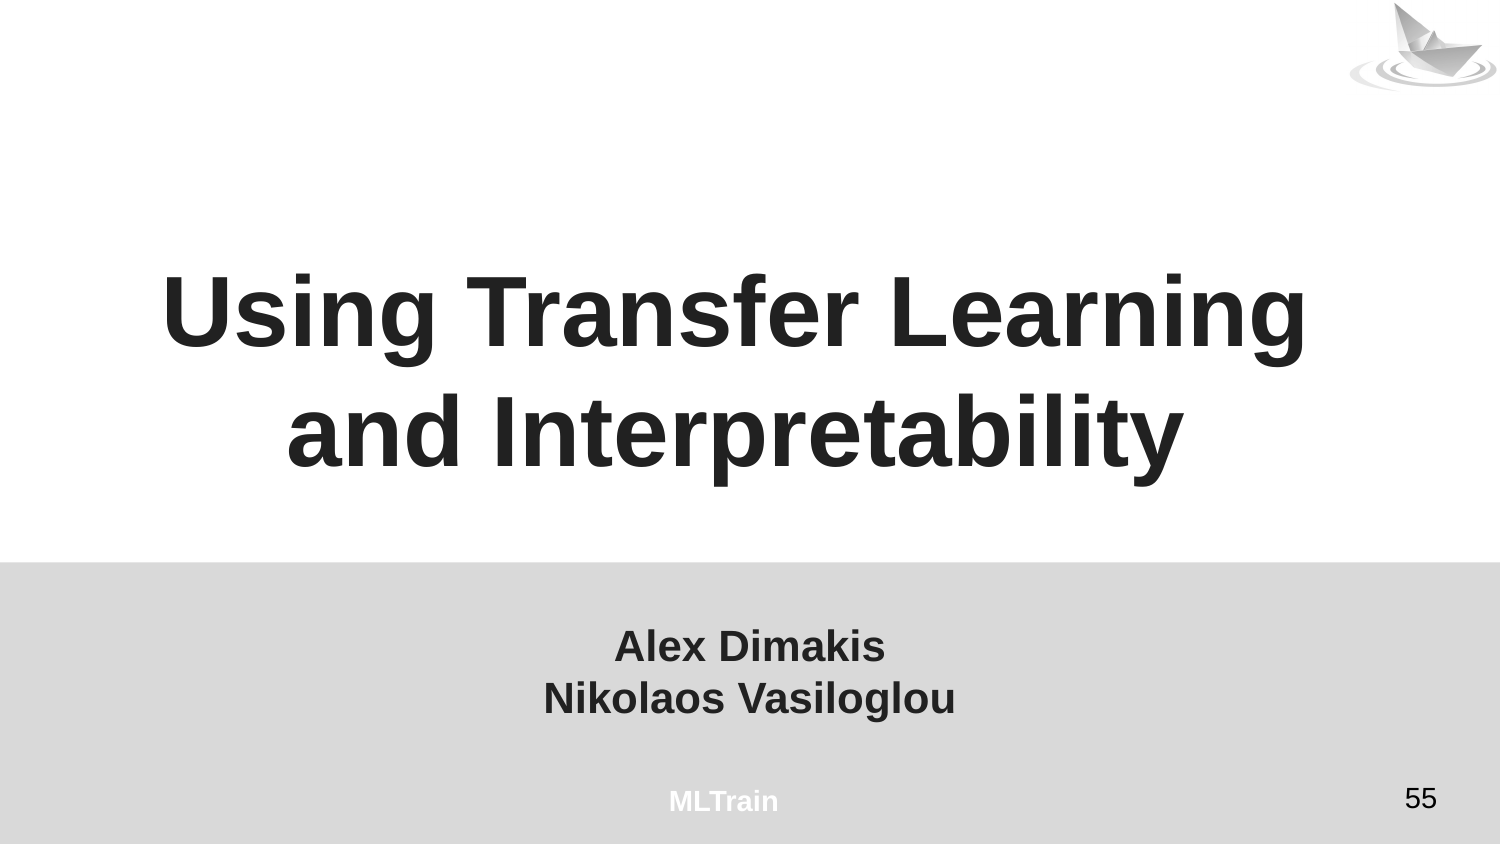

# Using Transfer Learning
and Interpretability
Alex Dimakis
Nikolaos Vasiloglou

55